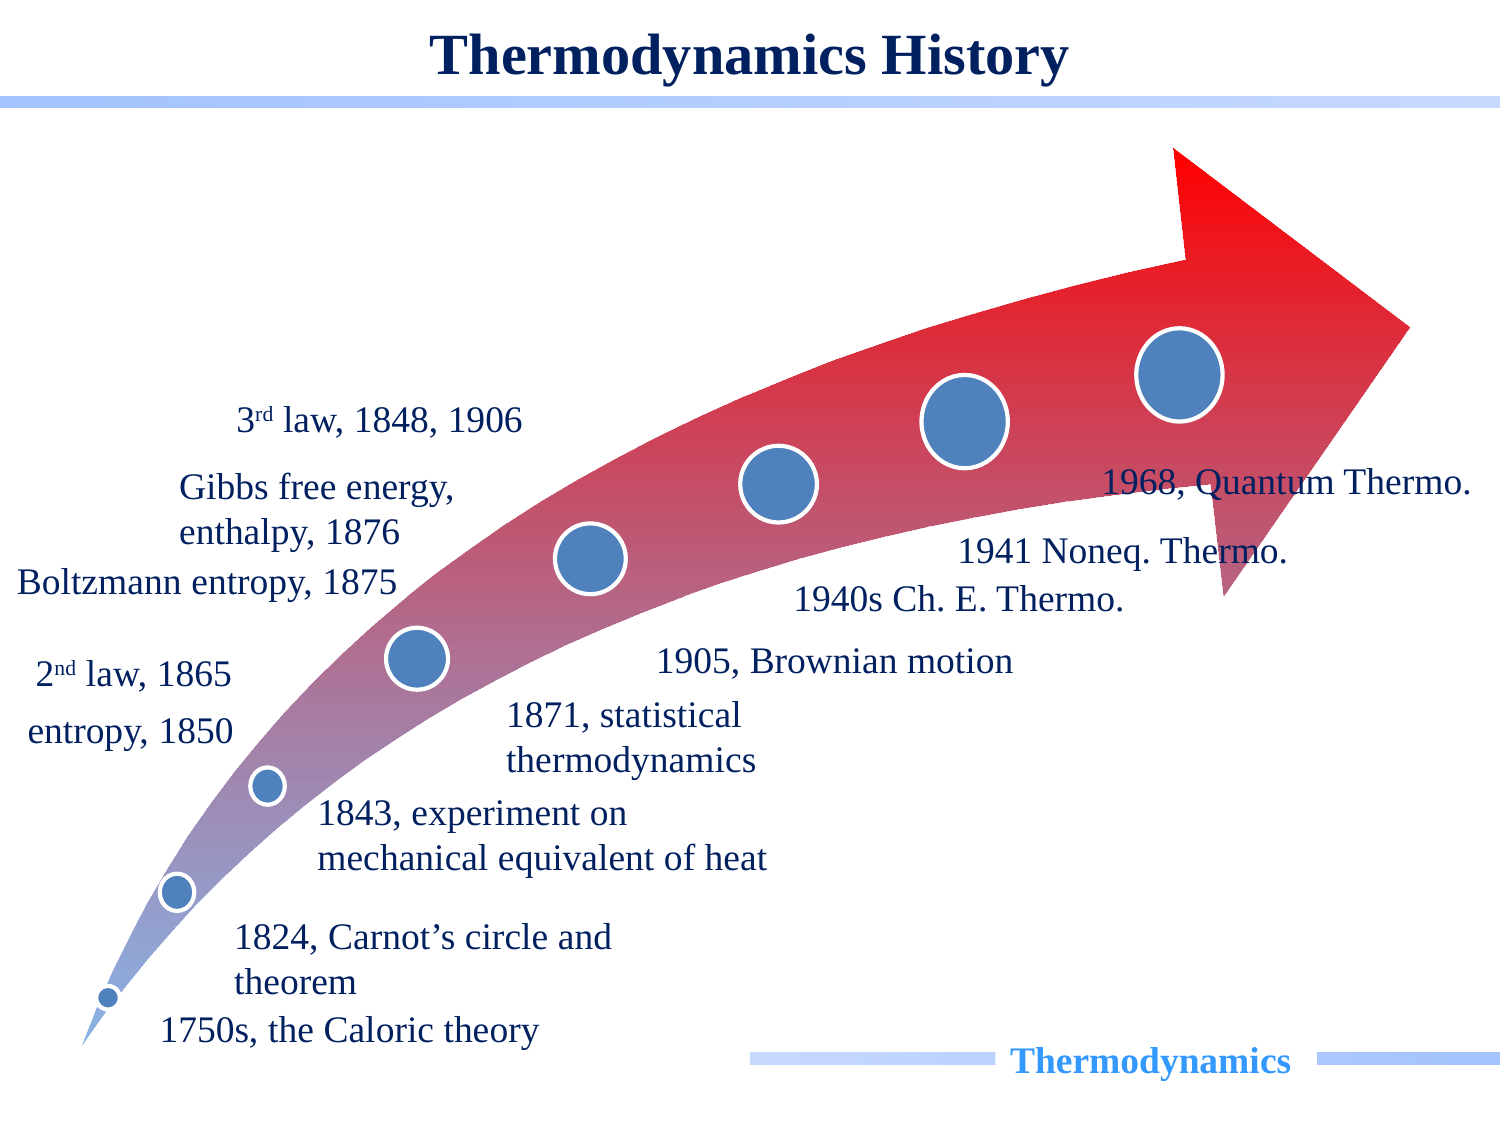

# Thermodynamics History

3rd law, 1848, 1906
Gibbs free energy, enthalpy, 1876
1941 Noneq. Thermo.
Boltzmann entropy, 1875
1940s Ch. E. Thermo.
1905, Brownian motion
2nd law, 1865
1871, statistical thermodynamics
entropy, 1850
1843, experiment on mechanical equivalent of heat
1824, Carnot’s circle and theorem
1750s, the Caloric theory
1968, Quantum Thermo.